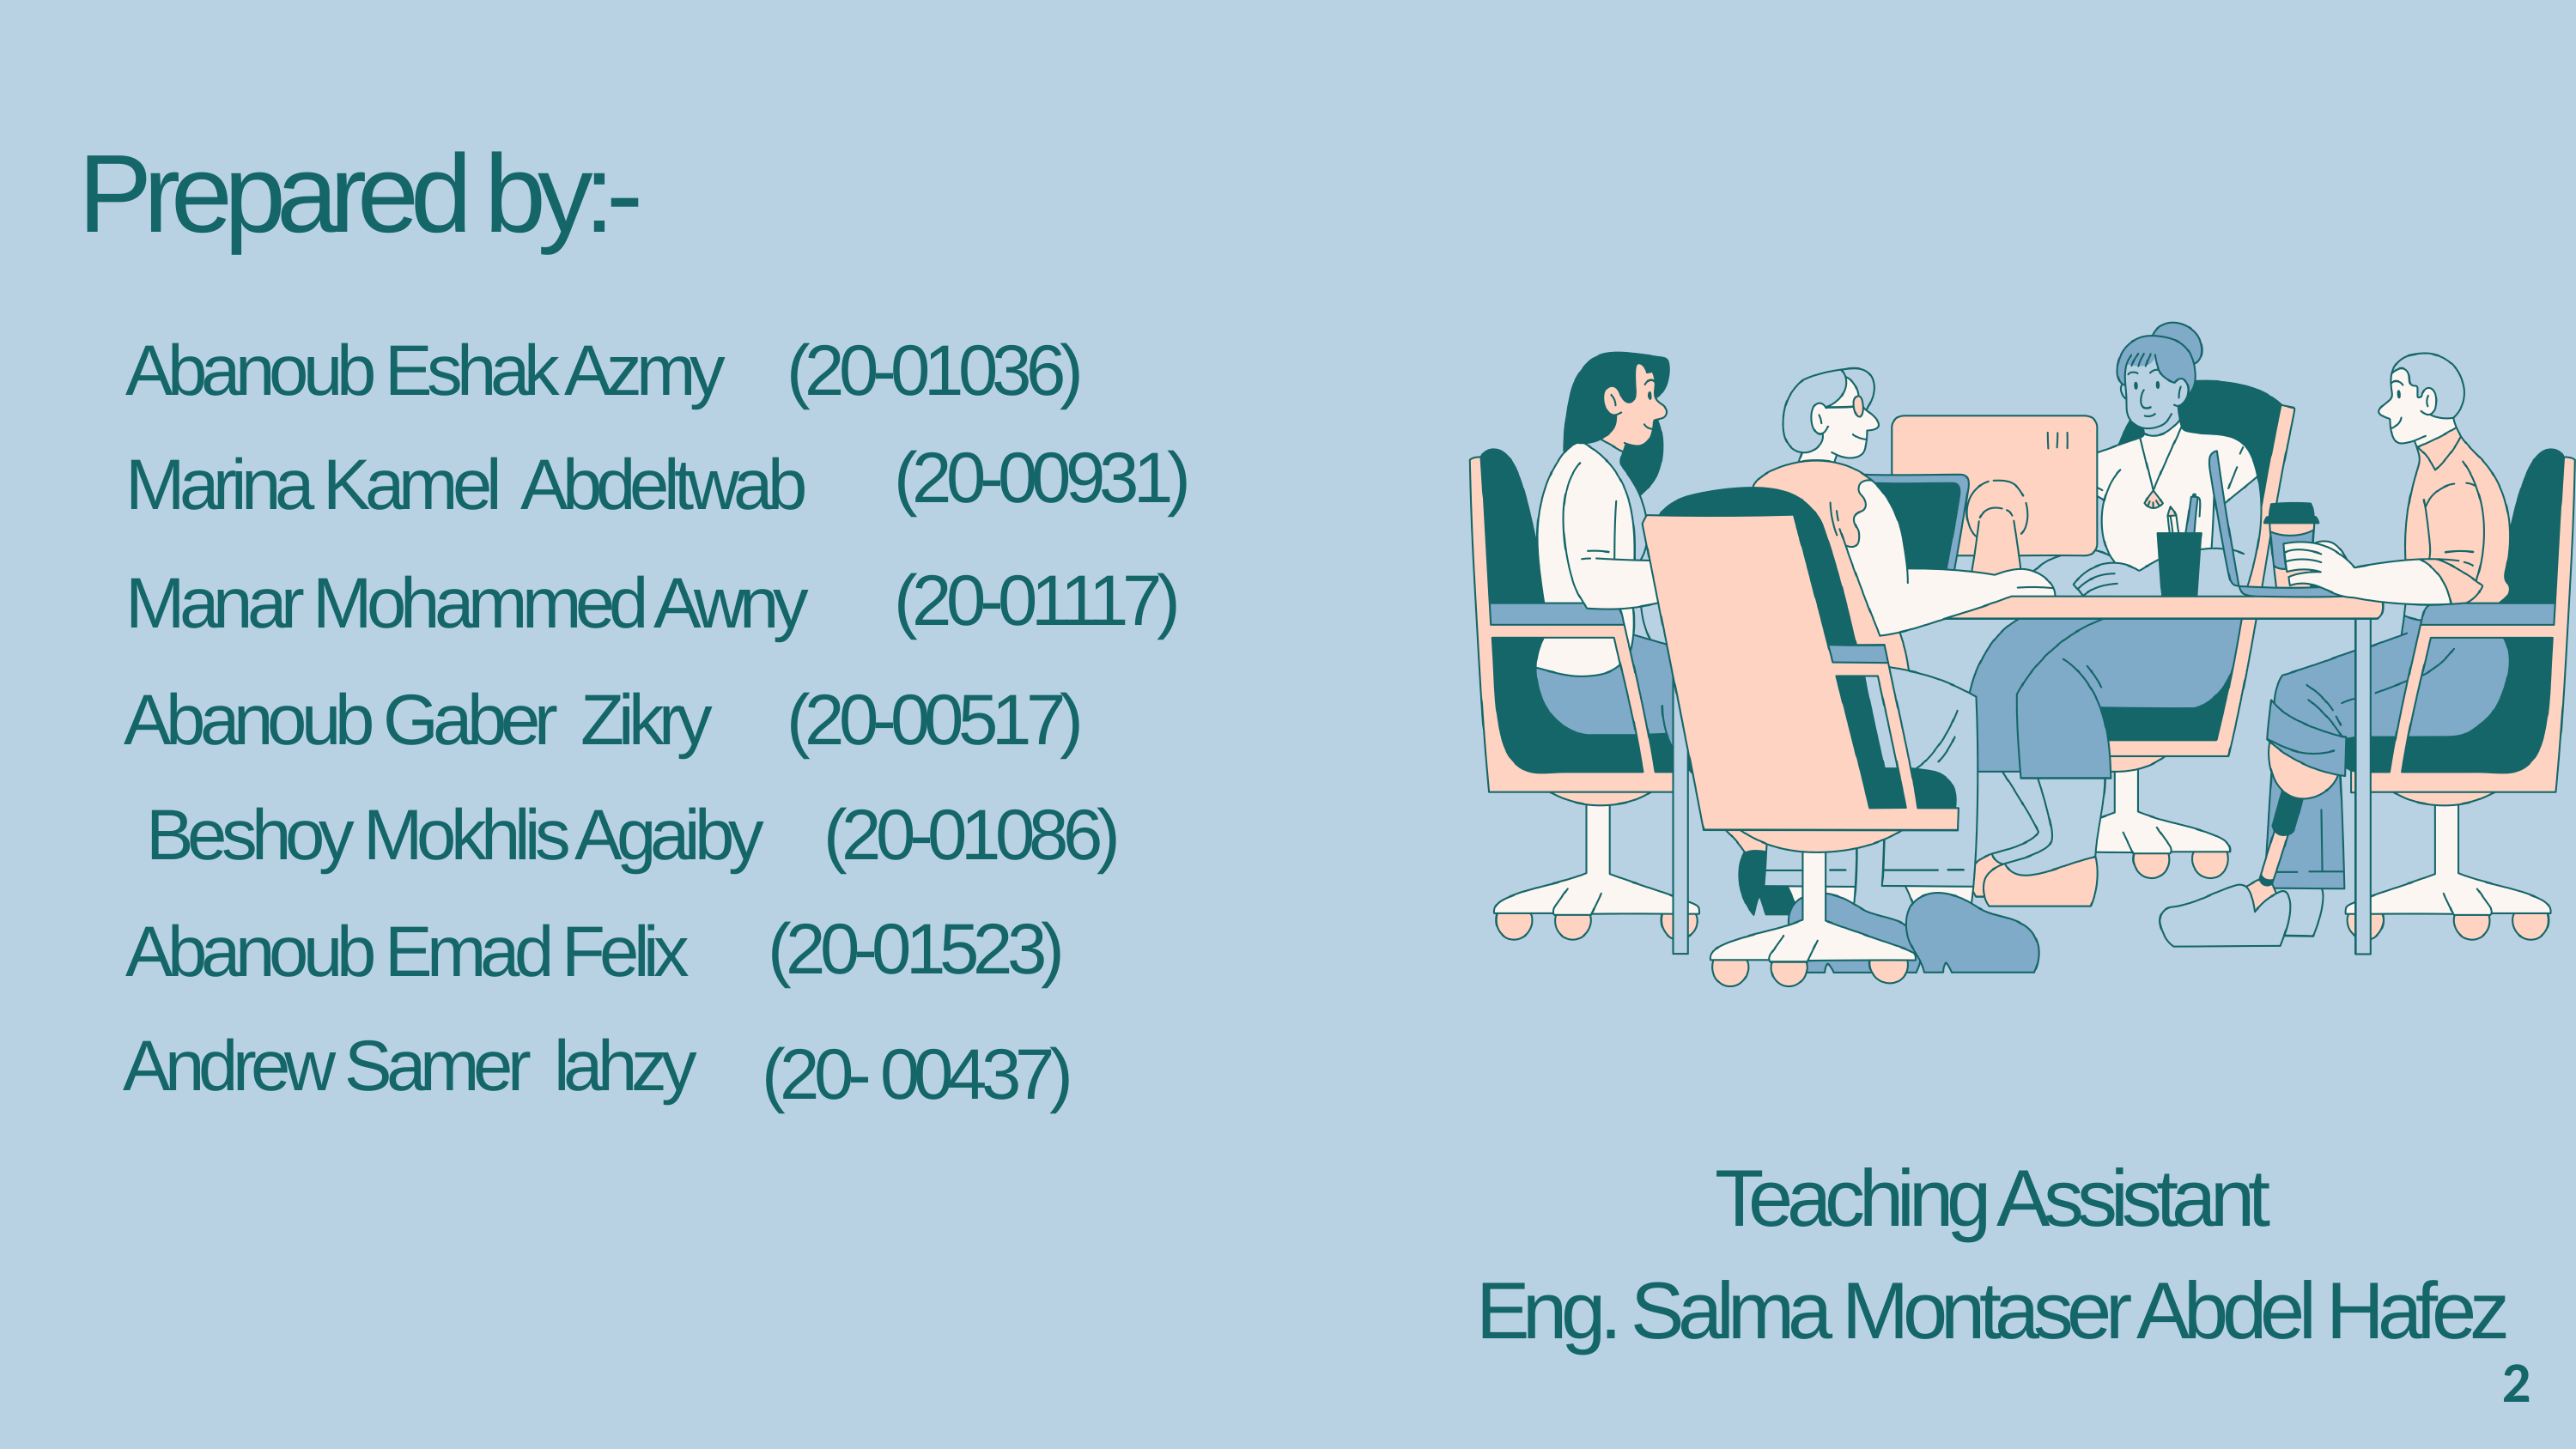

Prepared by:-
Abanoub Eshak Azmy
(20-01036)

(20-00931)
Marina Kamel  Abdeltwab
(20-01117)
Manar Mohammed Awny
Abanoub Gaber  Zikry
(20-00517)
Beshoy Mokhlis Agaiby
(20-01086)
(20-01523)
Abanoub Emad Felix
Andrew Samer  lahzy
(20- 00437)
Teaching Assistant
Eng. Salma Montaser Abdel Hafez
2